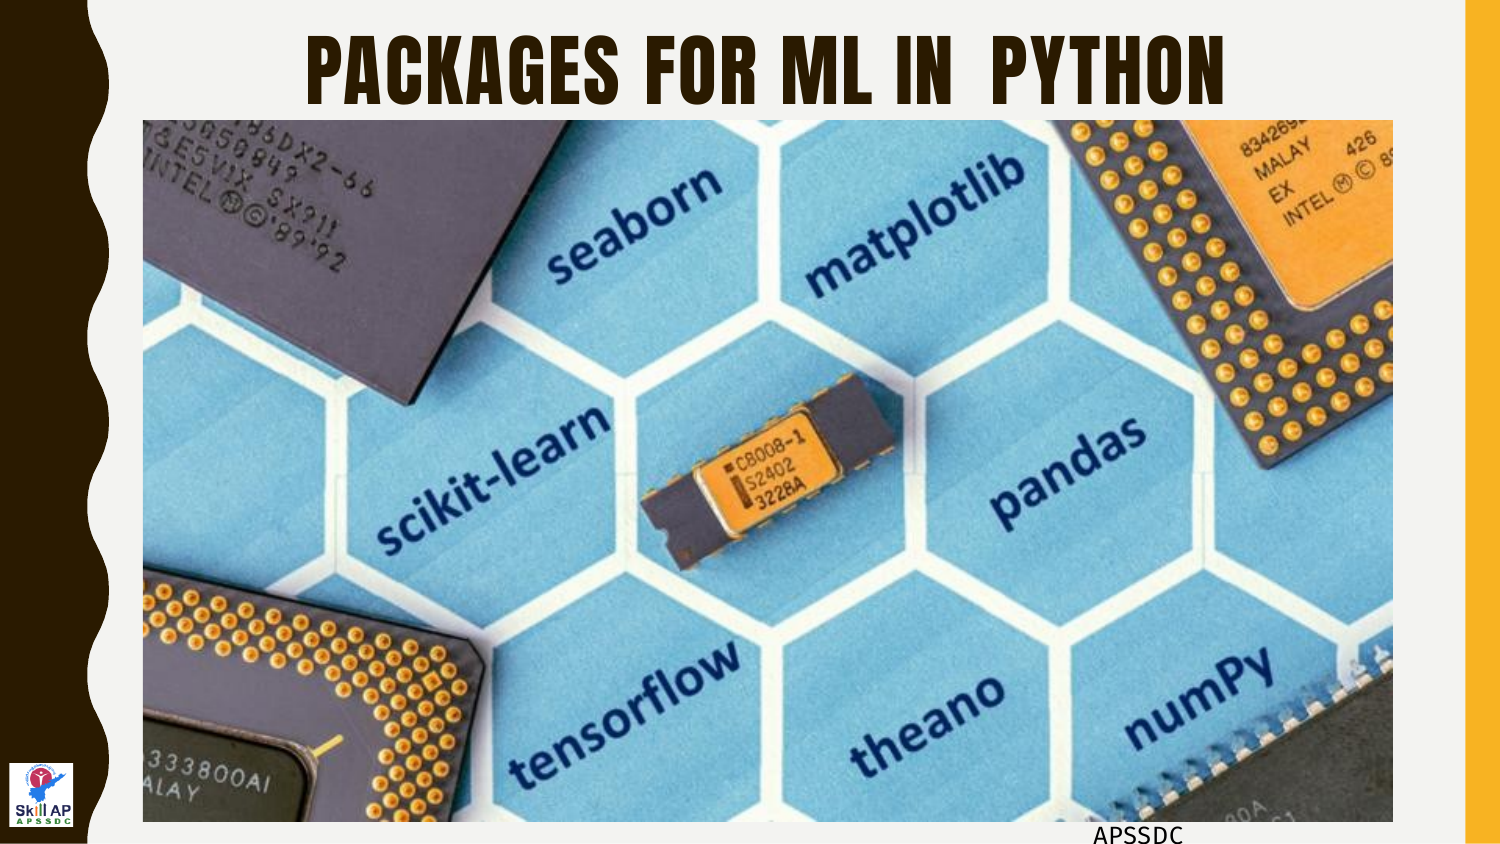

# PACKAGES FOR ML IN PYTHON

By Anil Kumar APSSDC
30